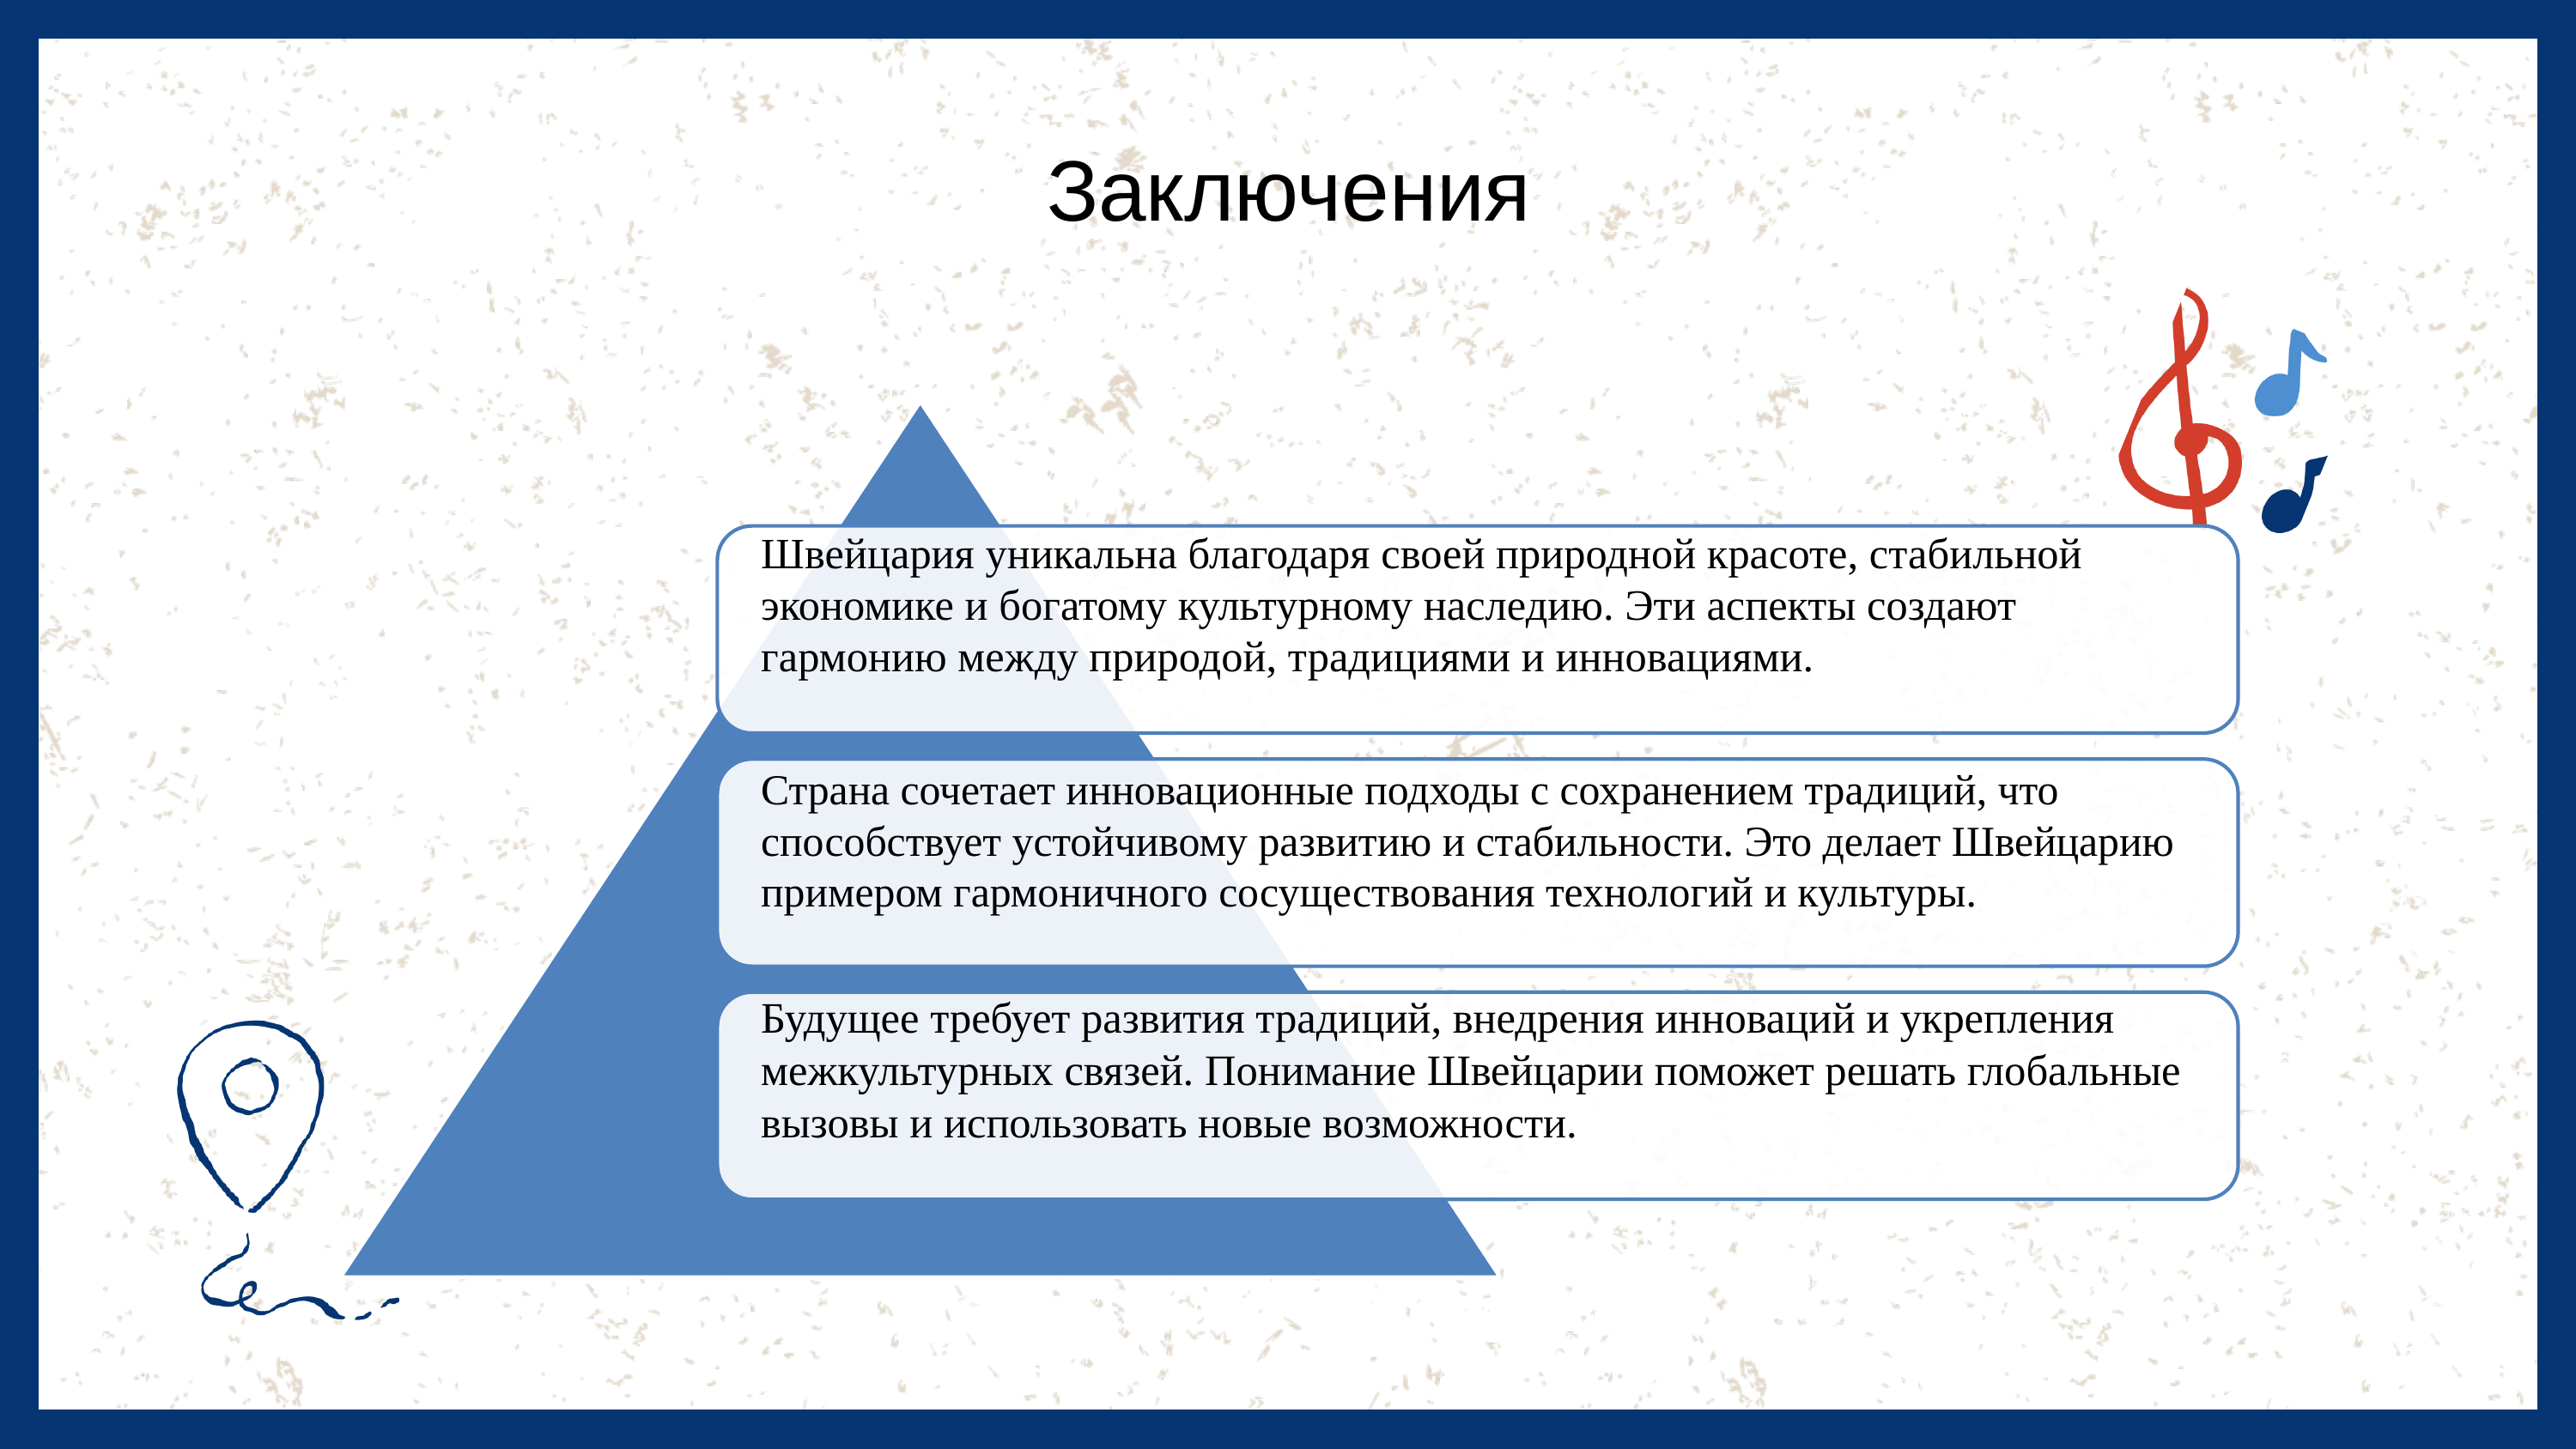

Заключения
Швейцария уникальна благодаря своей природной красоте, стабильной экономике и богатому культурному наследию. Эти аспекты создают гармонию между природой, традициями и инновациями.
Страна сочетает инновационные подходы с сохранением традиций, что способствует устойчивому развитию и стабильности. Это делает Швейцарию примером гармоничного сосуществования технологий и культуры.
Будущее требует развития традиций, внедрения инноваций и укрепления межкультурных связей. Понимание Швейцарии поможет решать глобальные вызовы и использовать новые возможности.